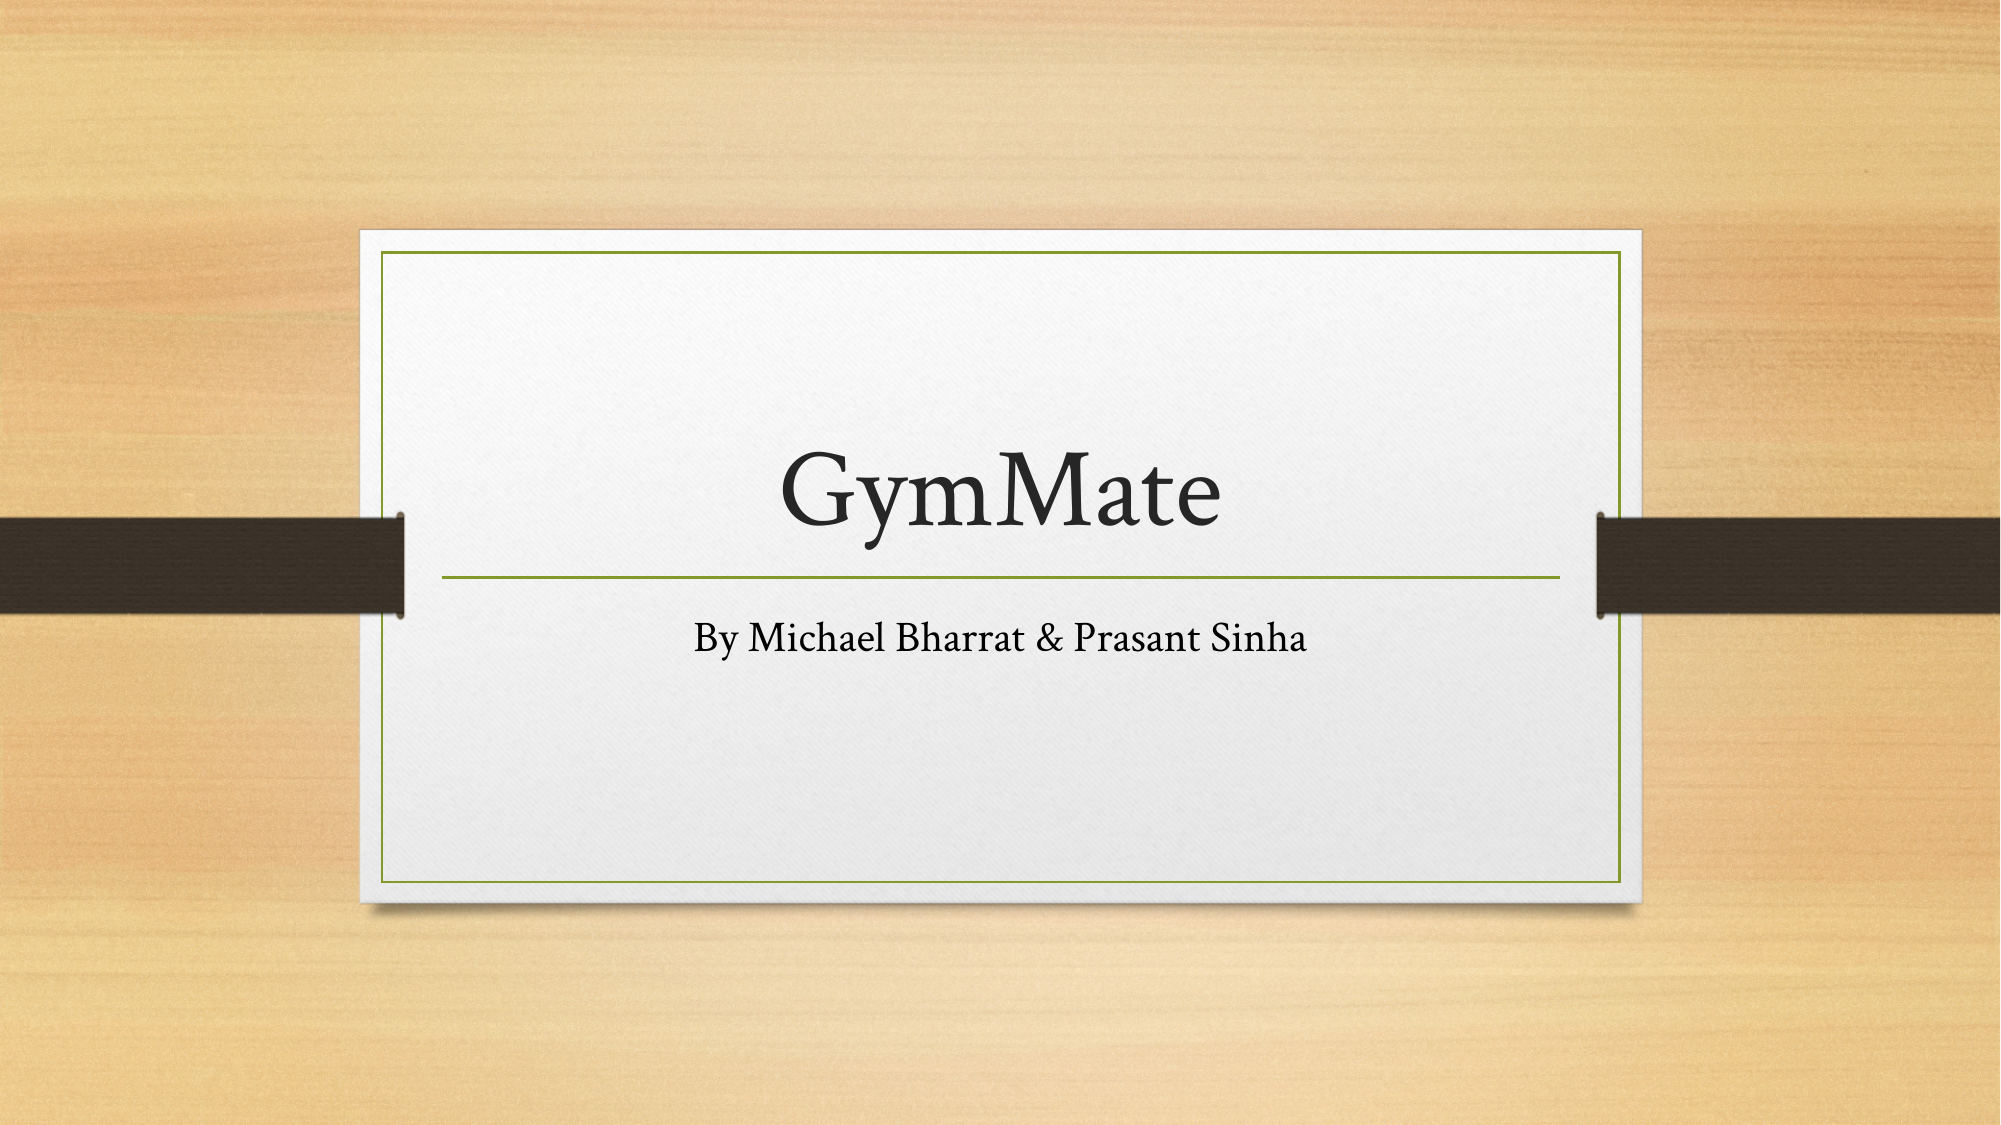

# GymMate
By Michael Bharrat & Prasant Sinha